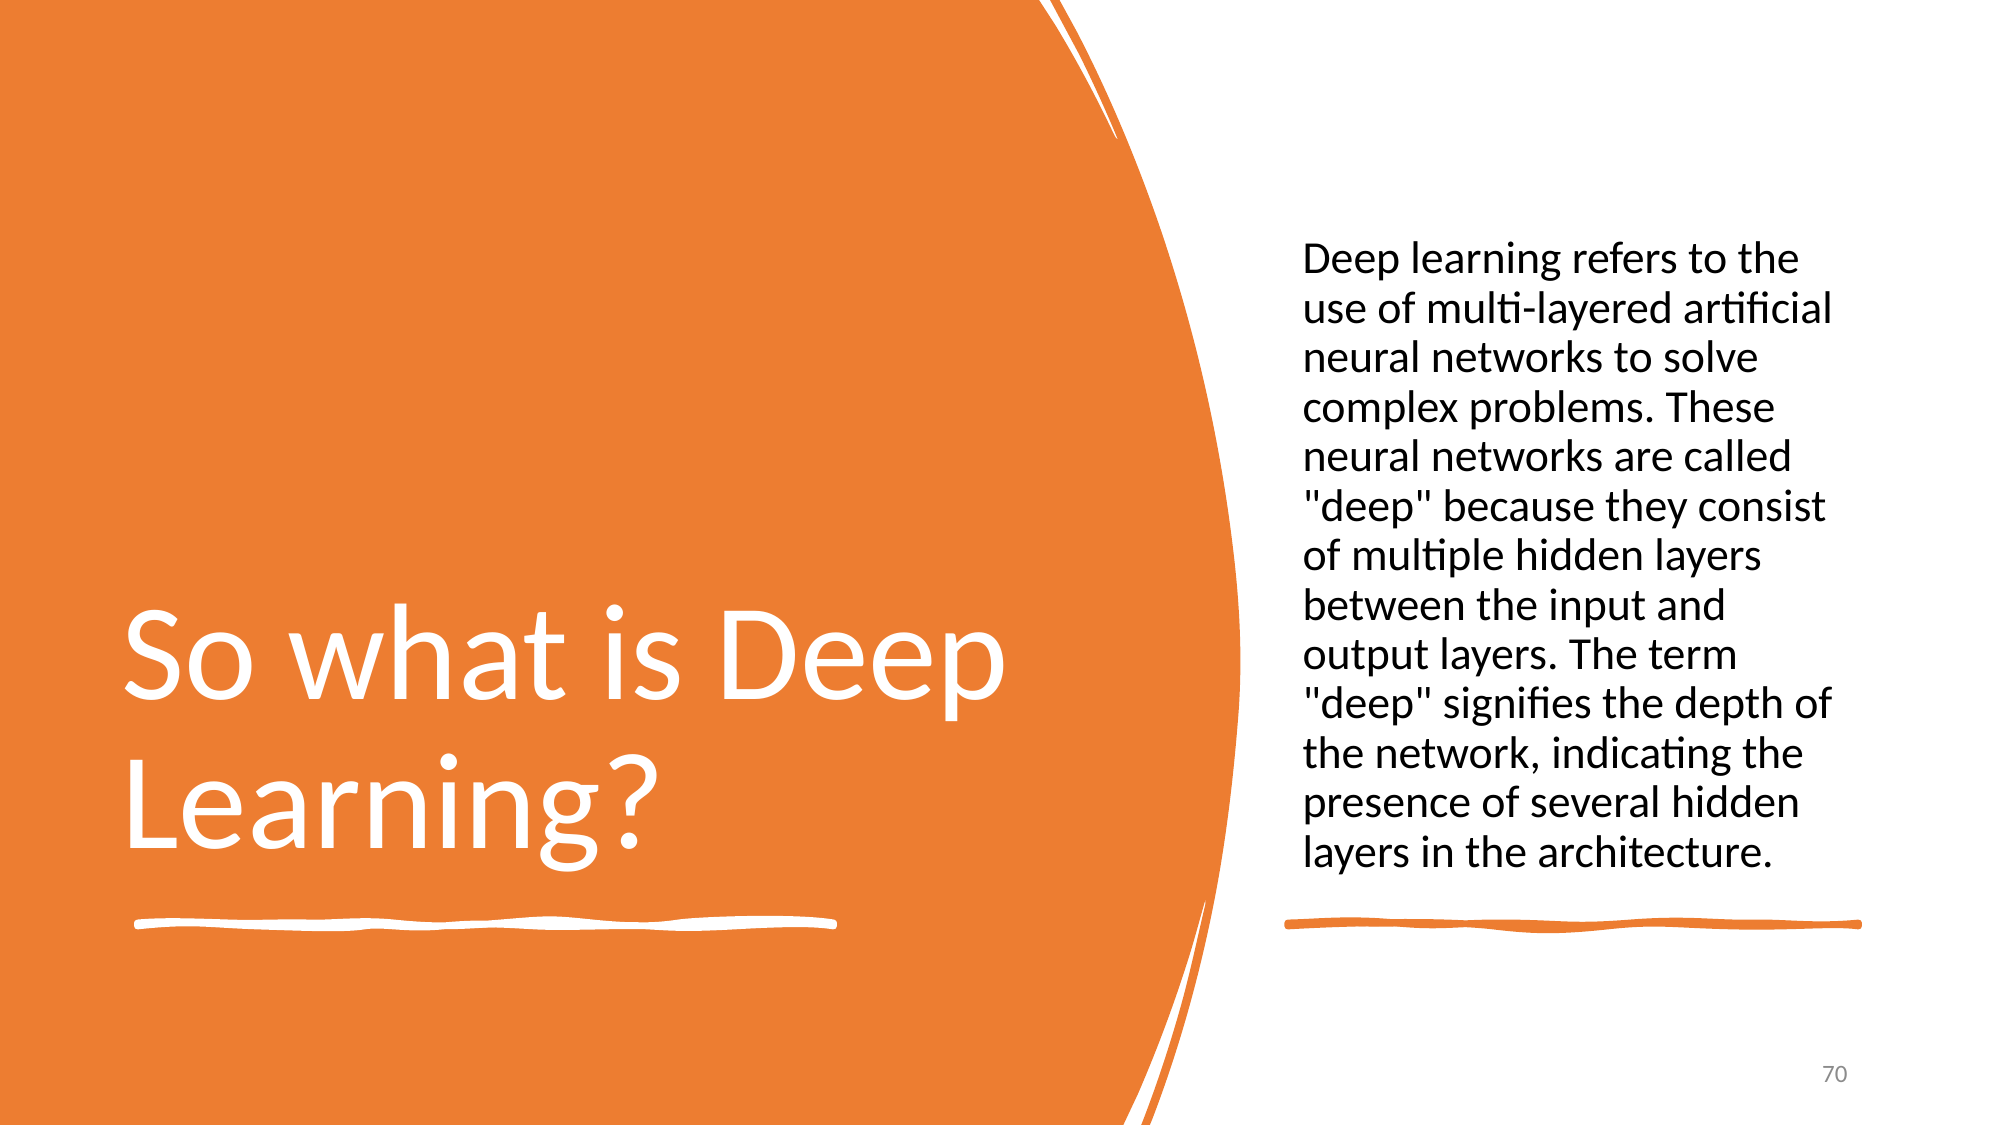

Deep learning refers to the use of multi-layered artificial neural networks to solve complex problems. These neural networks are called "deep" because they consist of multiple hidden layers between the input and output layers. The term "deep" signifies the depth of the network, indicating the presence of several hidden layers in the architecture.
# So what is Deep Learning?

70